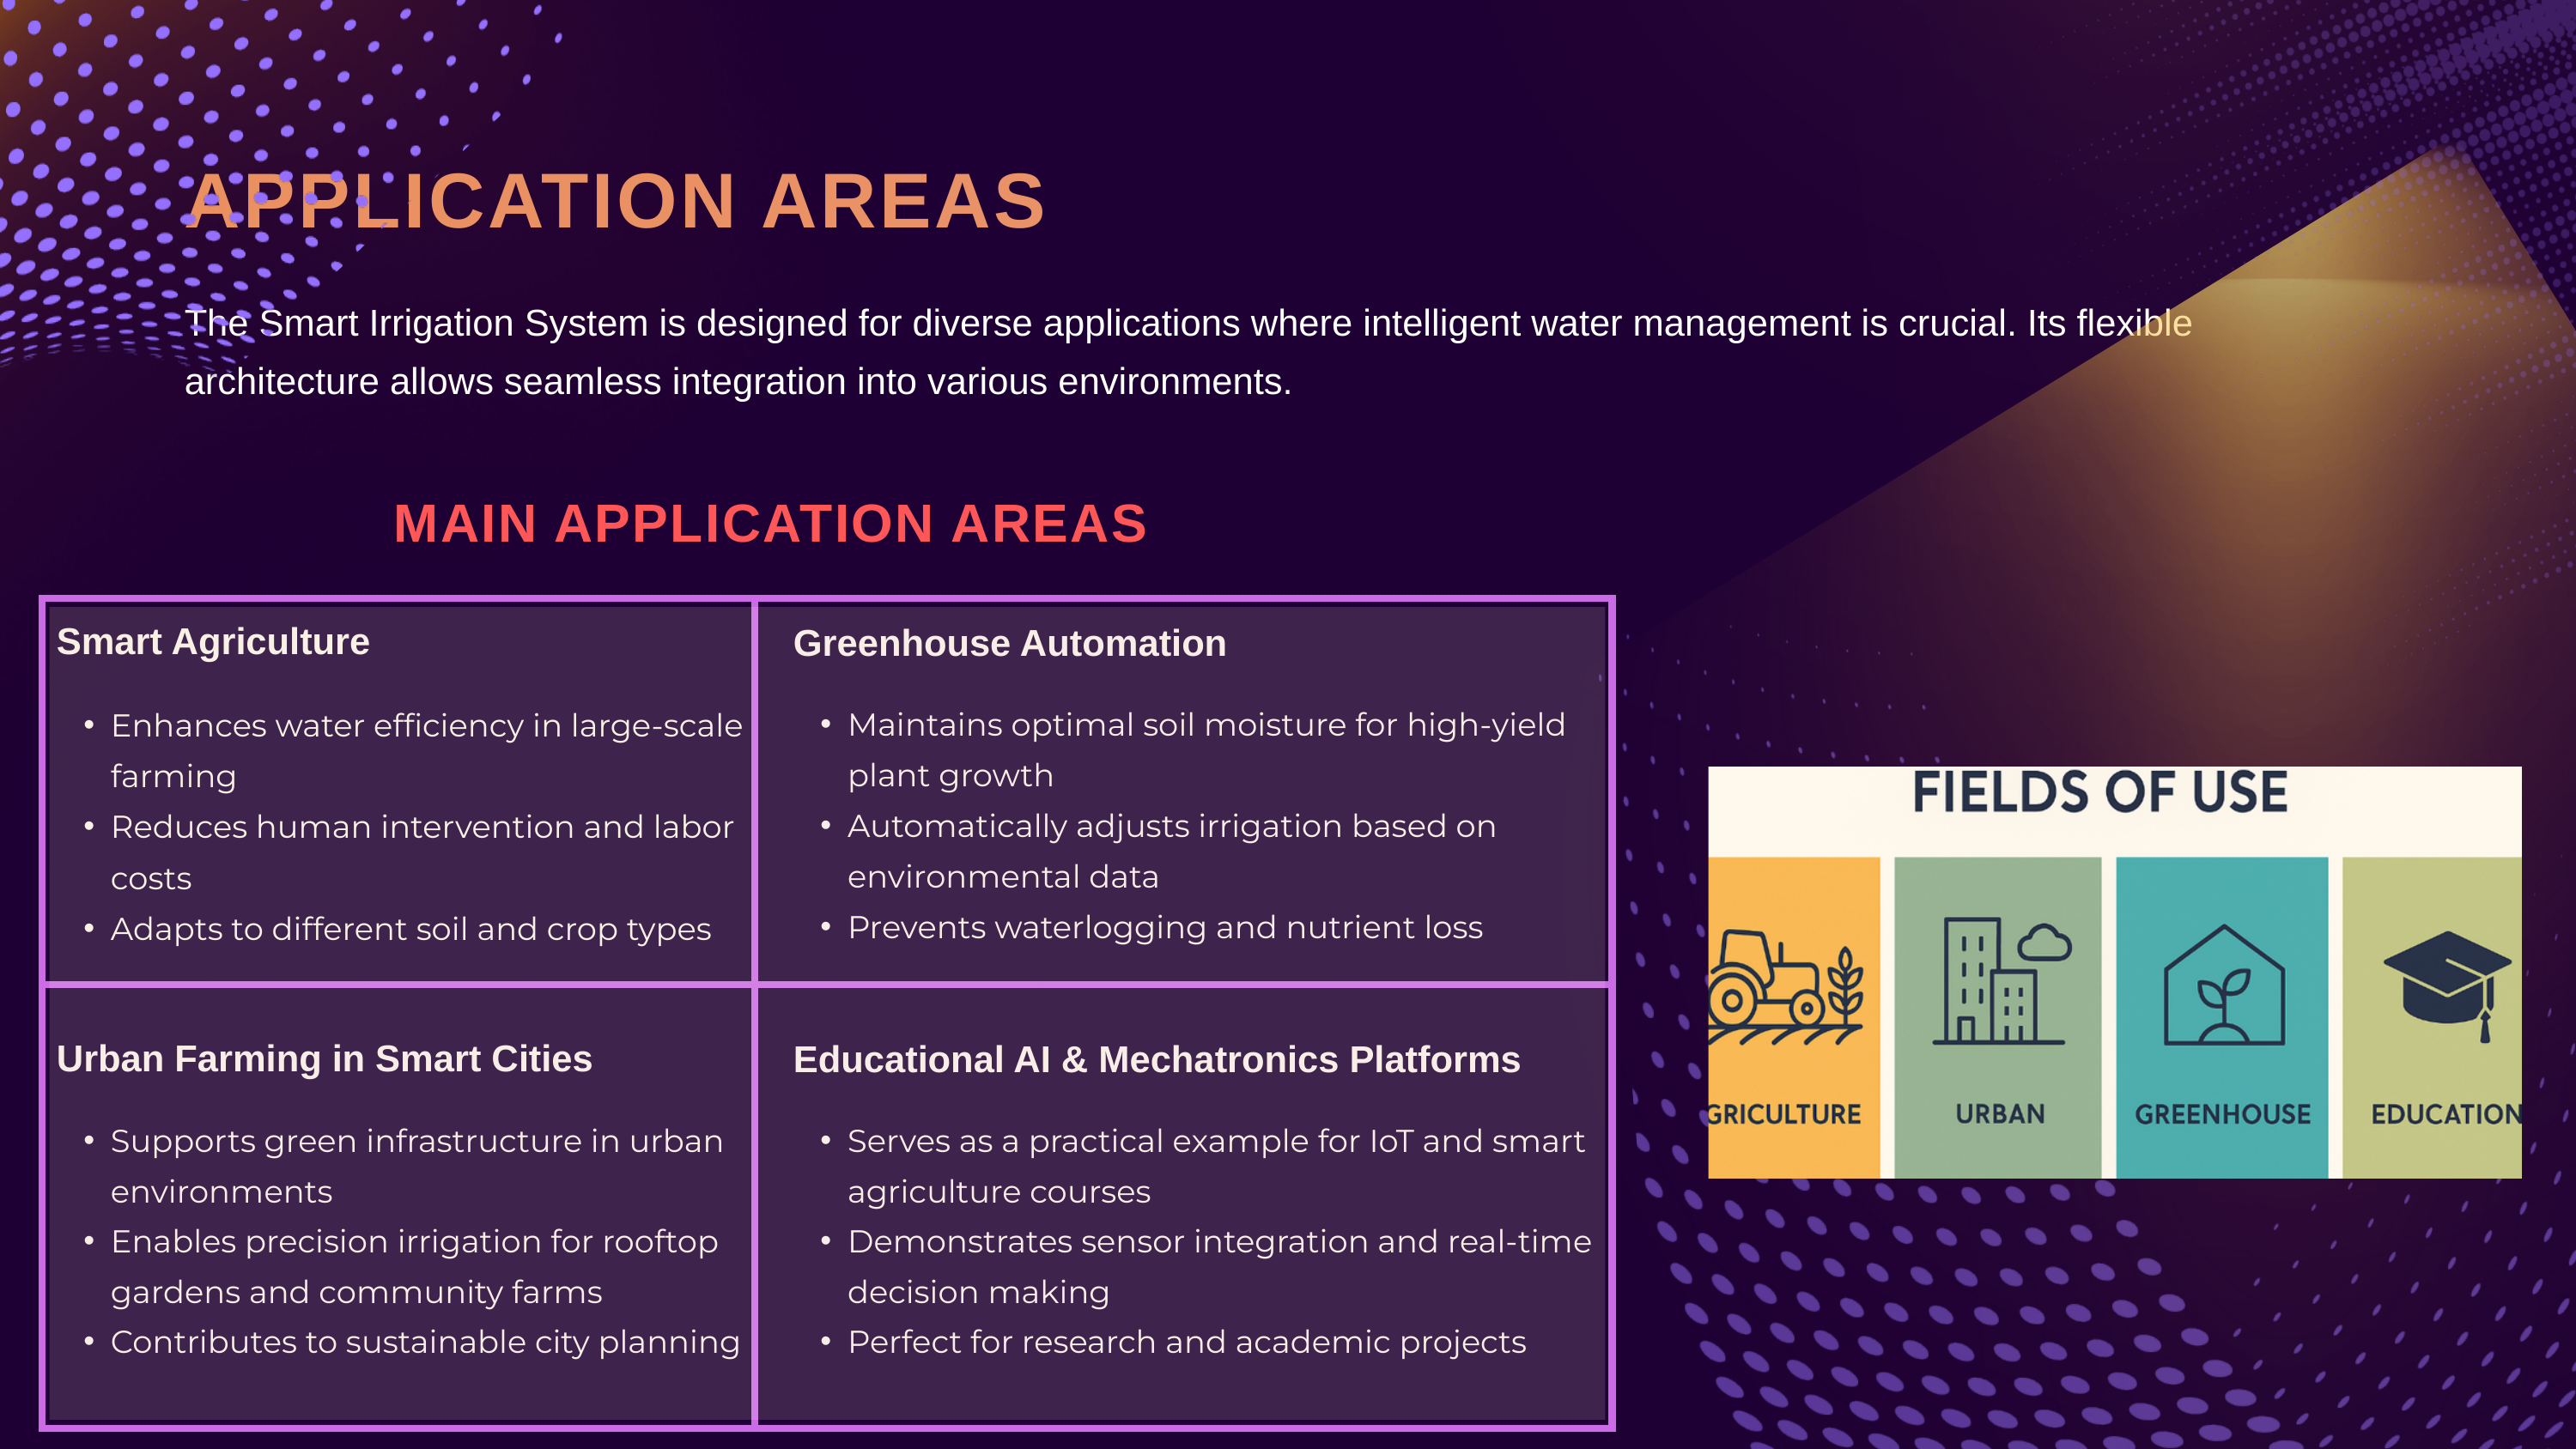

APPLICATION AREAS
The Smart Irrigation System is designed for diverse applications where intelligent water management is crucial. Its flexible architecture allows seamless integration into various environments.

MAIN APPLICATION AREAS
|  |  |
| --- | --- |
|  |  |

Greenhouse Automation
Smart Agriculture
Enhances water efficiency in large-scale farming
Reduces human intervention and labor costs
Adapts to different soil and crop types
Maintains optimal soil moisture for high-yield plant growth
Automatically adjusts irrigation based on environmental data
Prevents waterlogging and nutrient loss

Urban Farming in Smart Cities
Educational AI & Mechatronics Platforms
Supports green infrastructure in urban environments
Enables precision irrigation for rooftop gardens and community farms
Contributes to sustainable city planning
Serves as a practical example for IoT and smart agriculture courses
Demonstrates sensor integration and real-time decision making
Perfect for research and academic projects